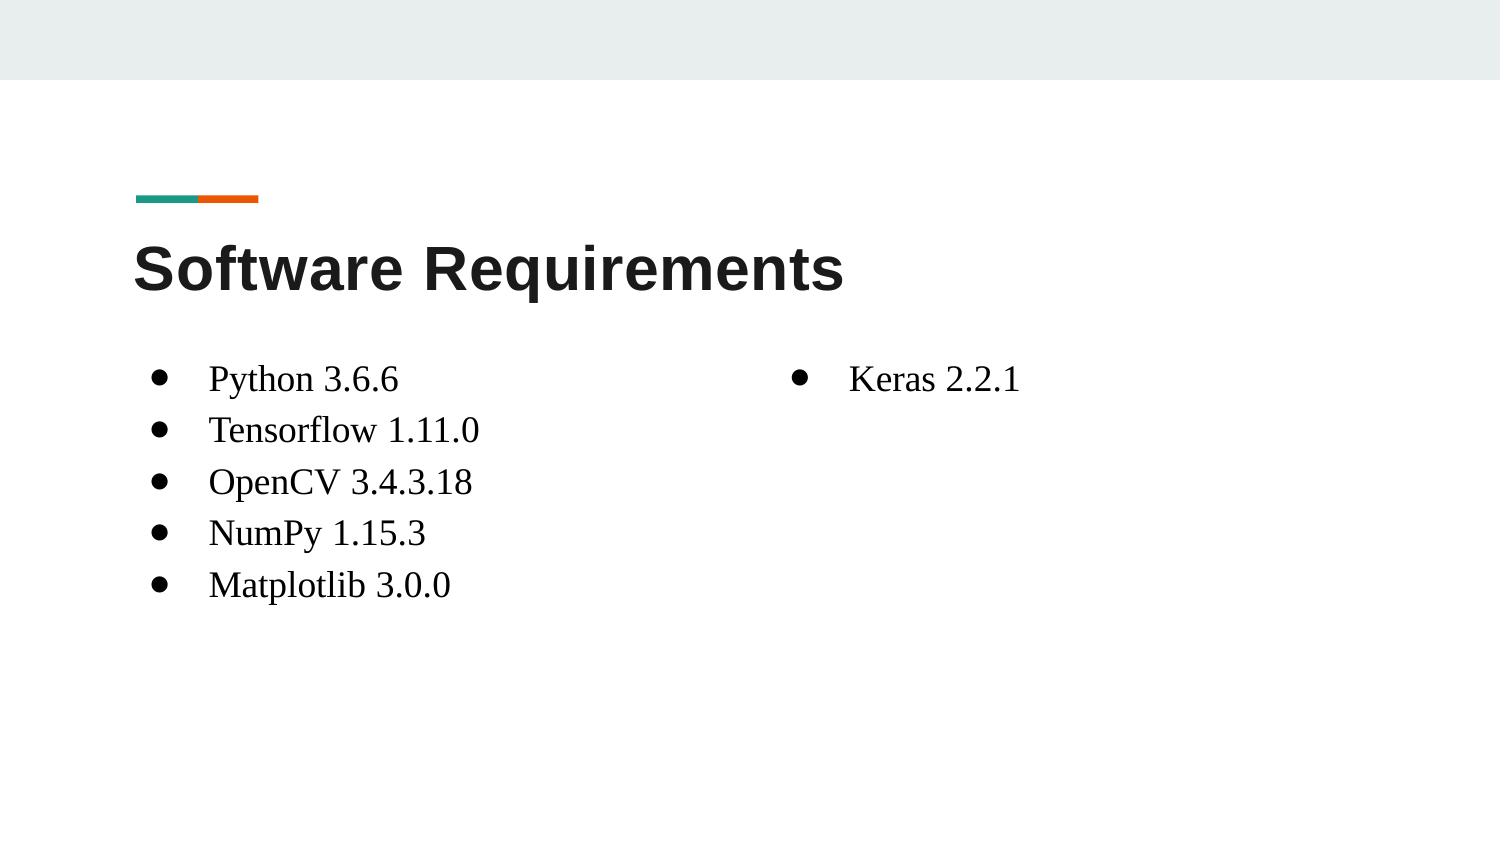

# Software Requirements
Python 3.6.6
Tensorflow 1.11.0
OpenCV 3.4.3.18
NumPy 1.15.3
Matplotlib 3.0.0
Keras 2.2.1